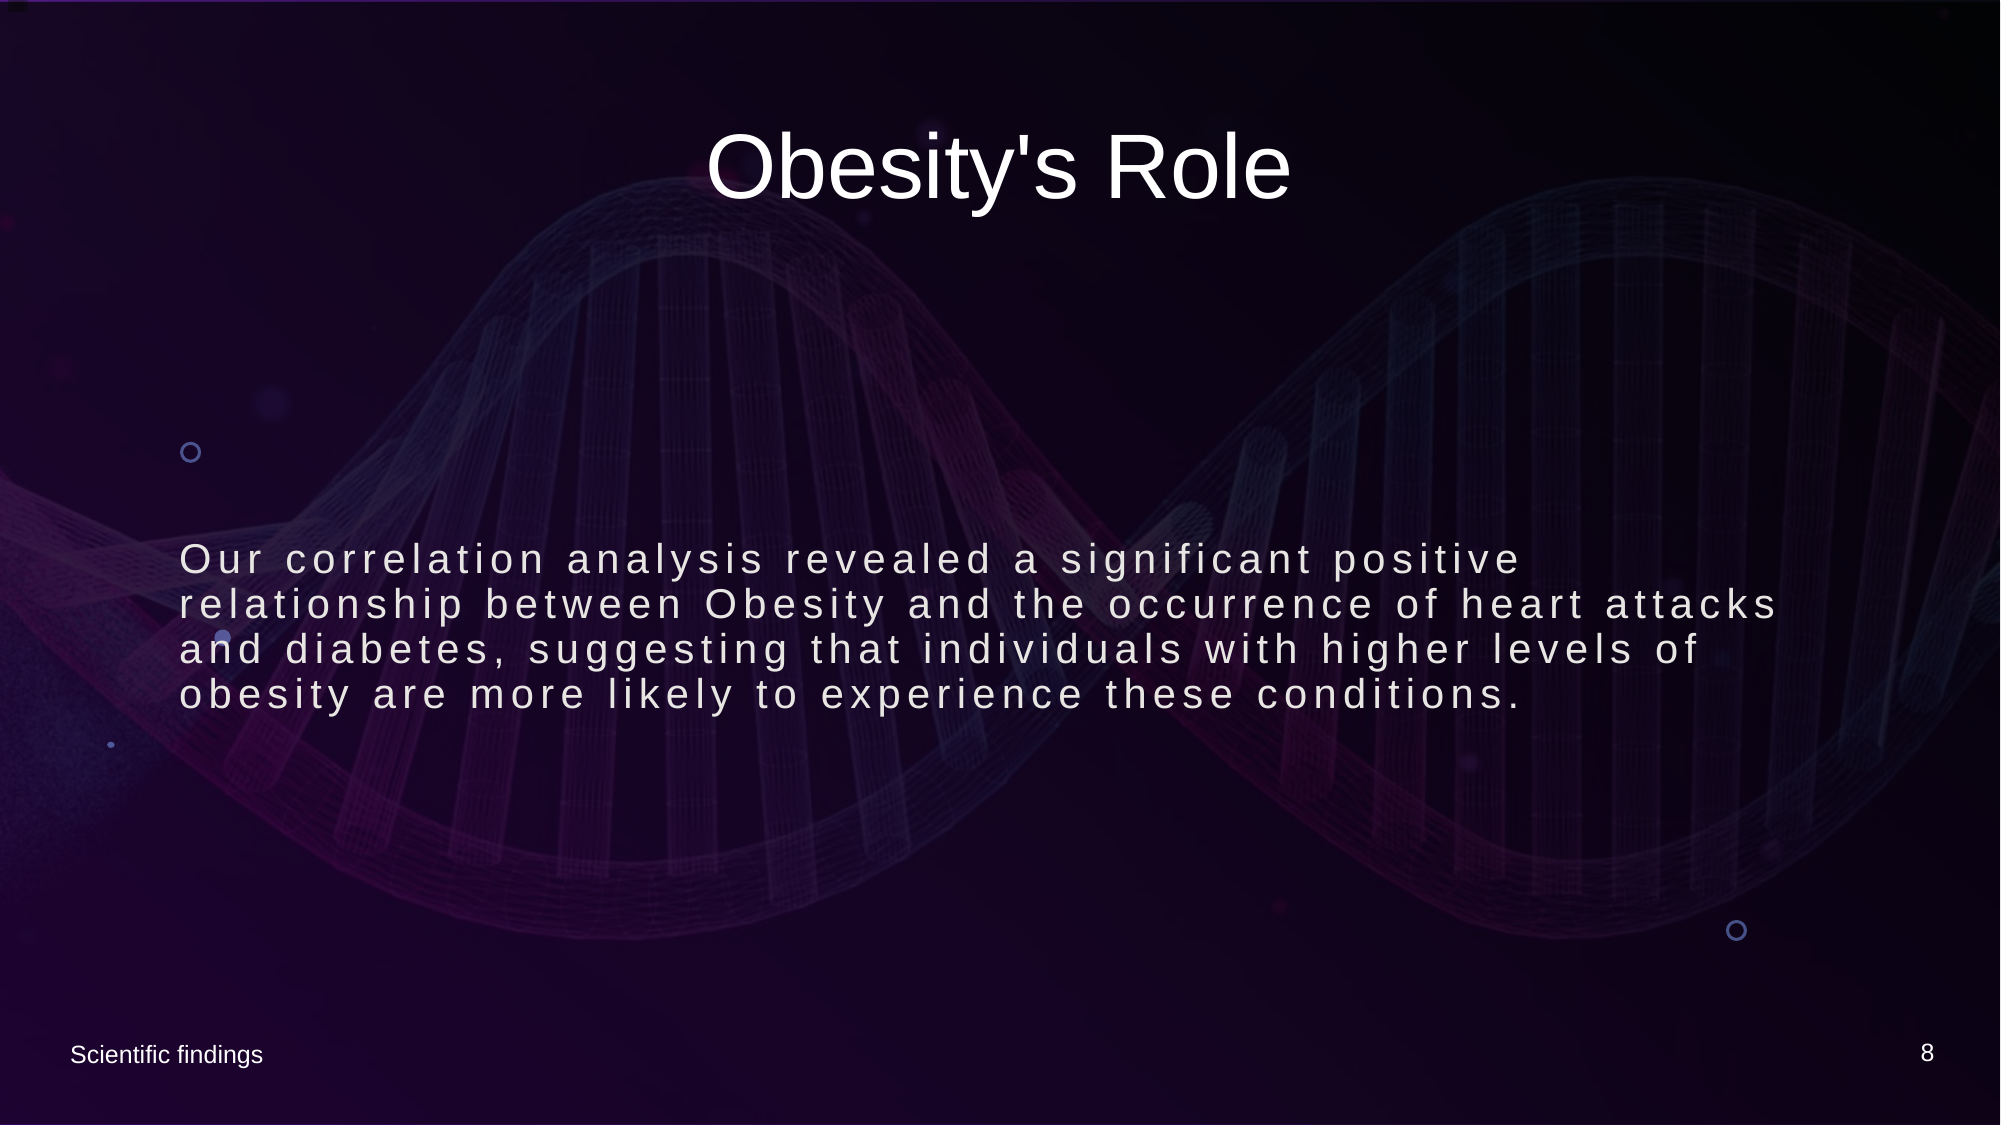

# Obesity's Role
Our correlation analysis revealed a significant positive relationship between Obesity and the occurrence of heart attacks and diabetes, suggesting that individuals with higher levels of obesity are more likely to experience these conditions.
8
Scientific findings